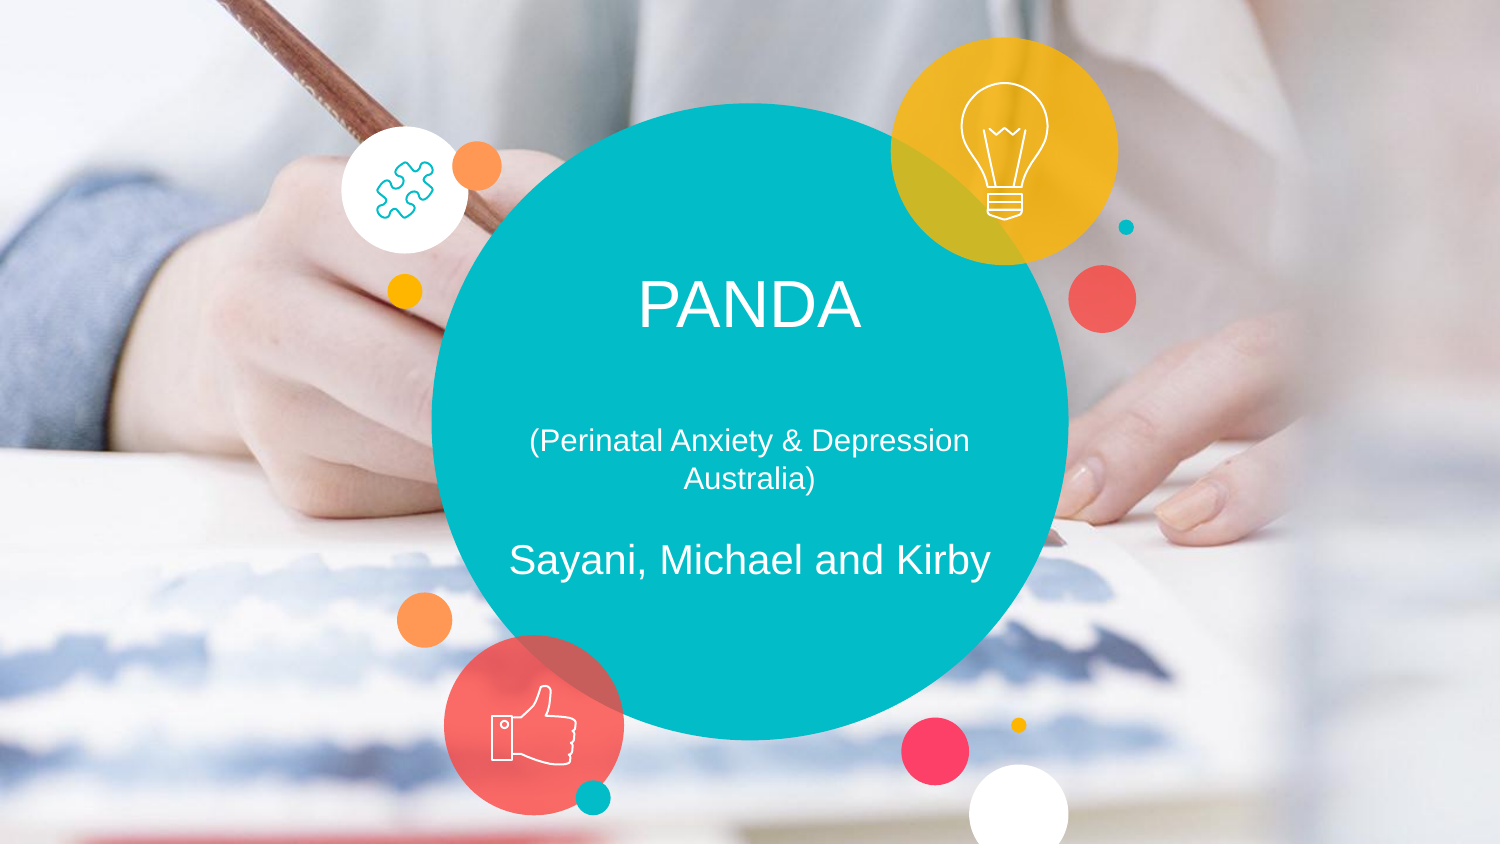

# PANDA
(Perinatal Anxiety & Depression Australia)
Sayani, Michael and Kirby